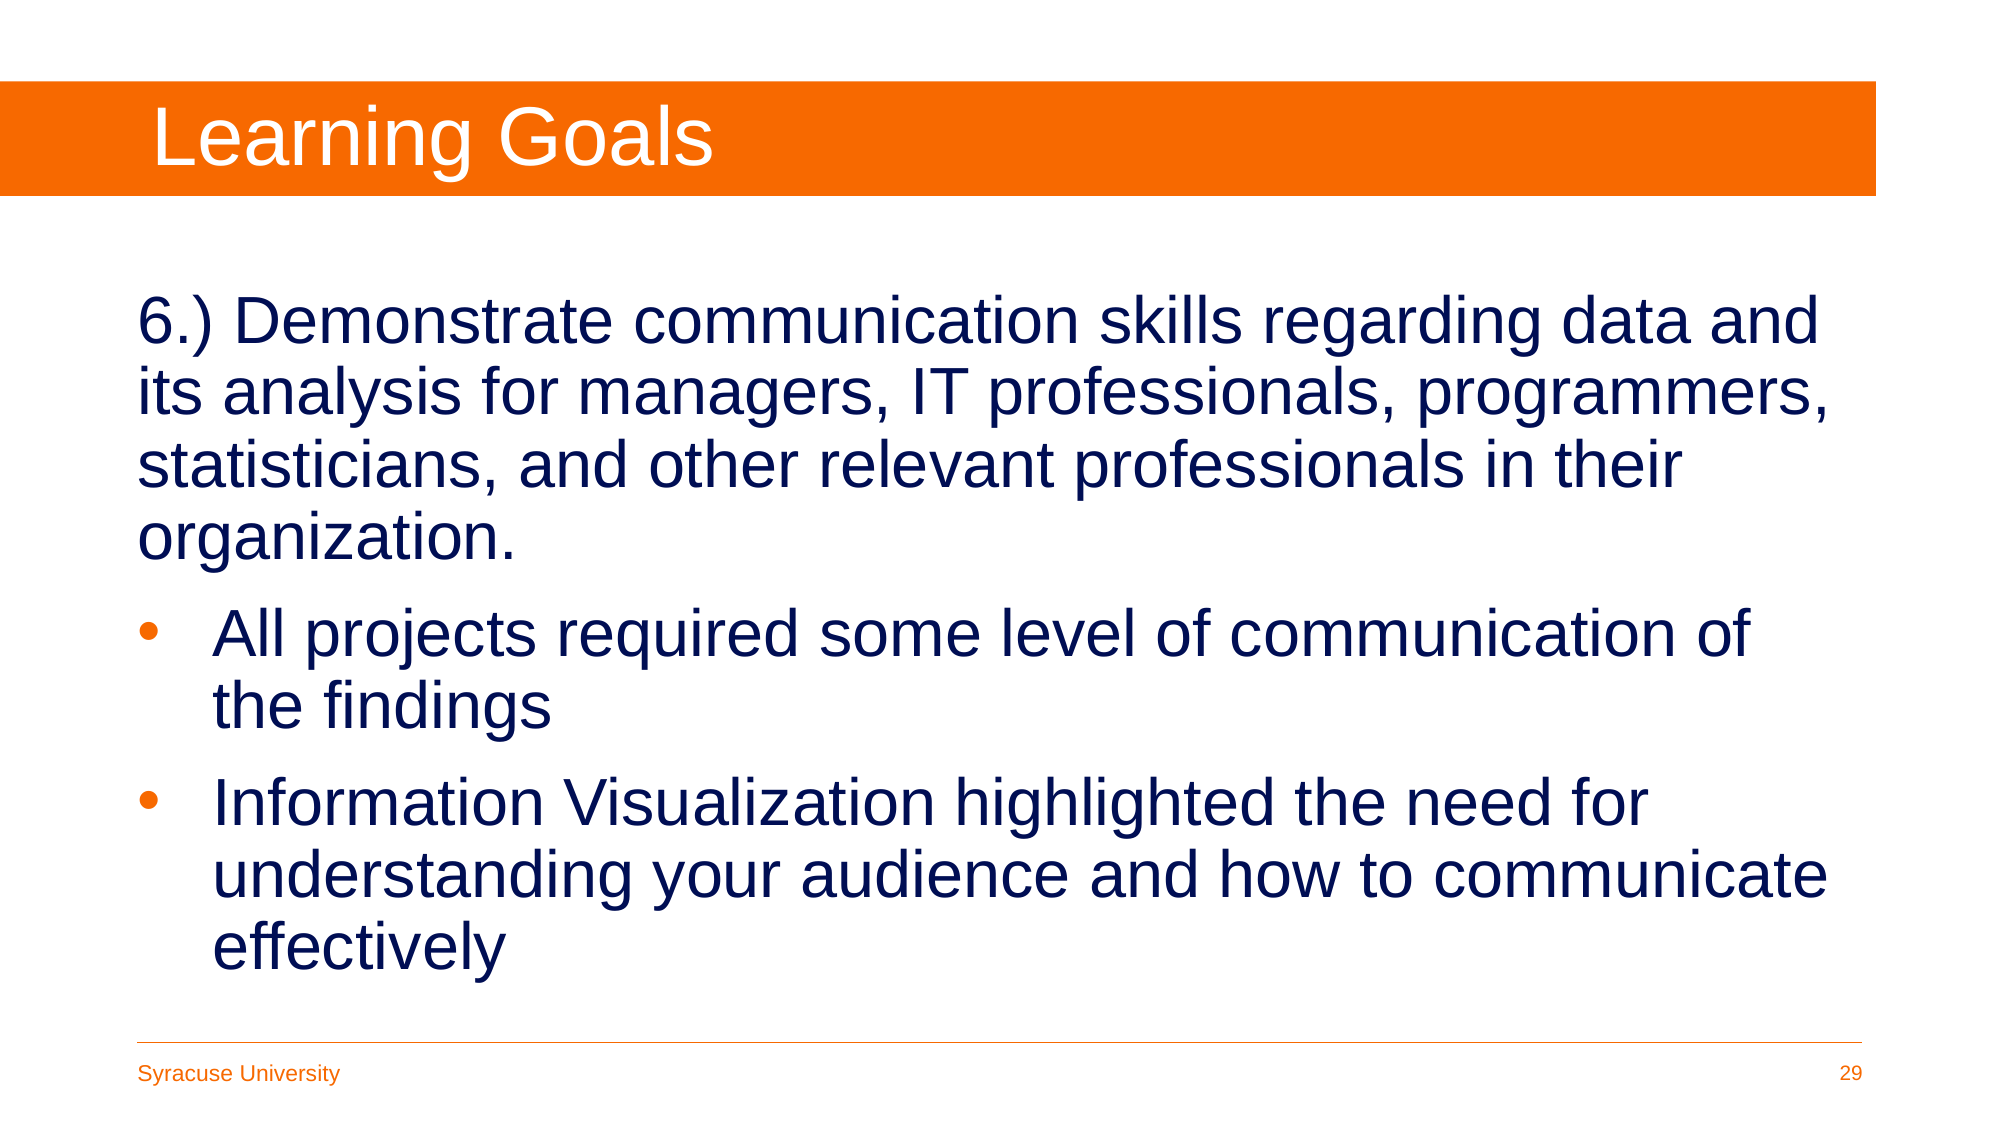

# Learning Goals

6.) Demonstrate communication skills regarding data and its analysis for managers, IT professionals, programmers, statisticians, and other relevant professionals in their organization.
All projects required some level of communication of the findings
Information Visualization highlighted the need for understanding your audience and how to communicate effectively